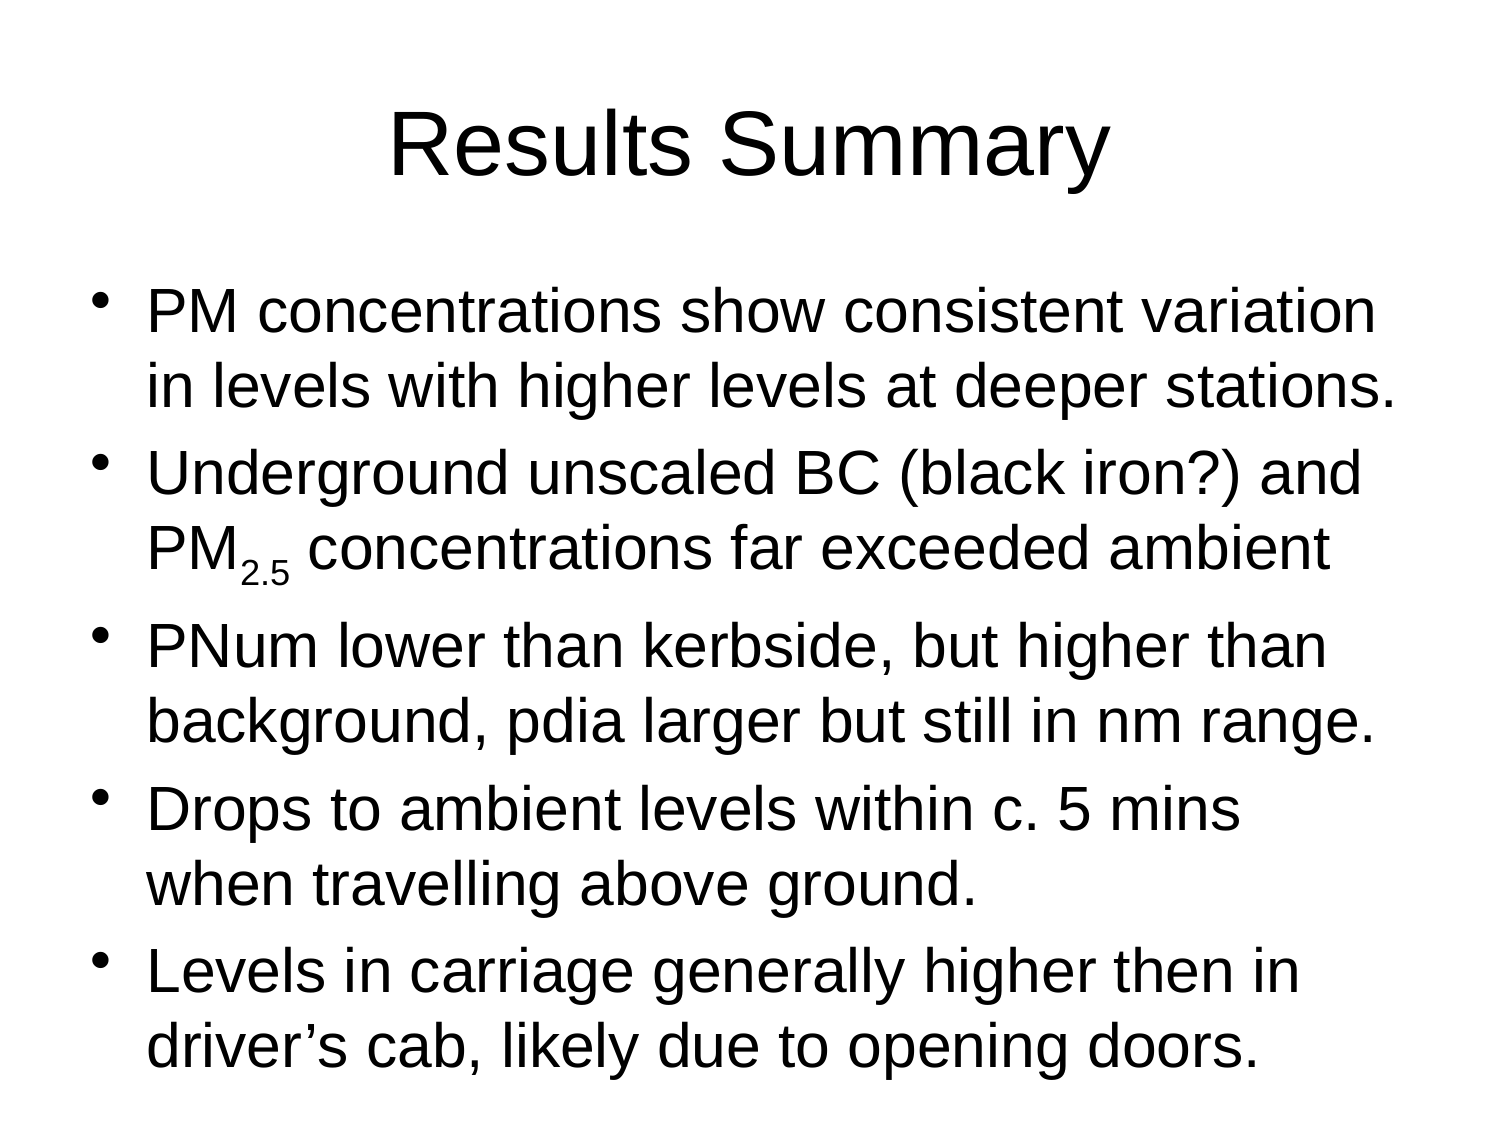

# Results Summary
PM concentrations show consistent variation in levels with higher levels at deeper stations.
Underground unscaled BC (black iron?) and PM2.5 concentrations far exceeded ambient
PNum lower than kerbside, but higher than background, pdia larger but still in nm range.
Drops to ambient levels within c. 5 mins when travelling above ground.
Levels in carriage generally higher then in driver’s cab, likely due to opening doors.